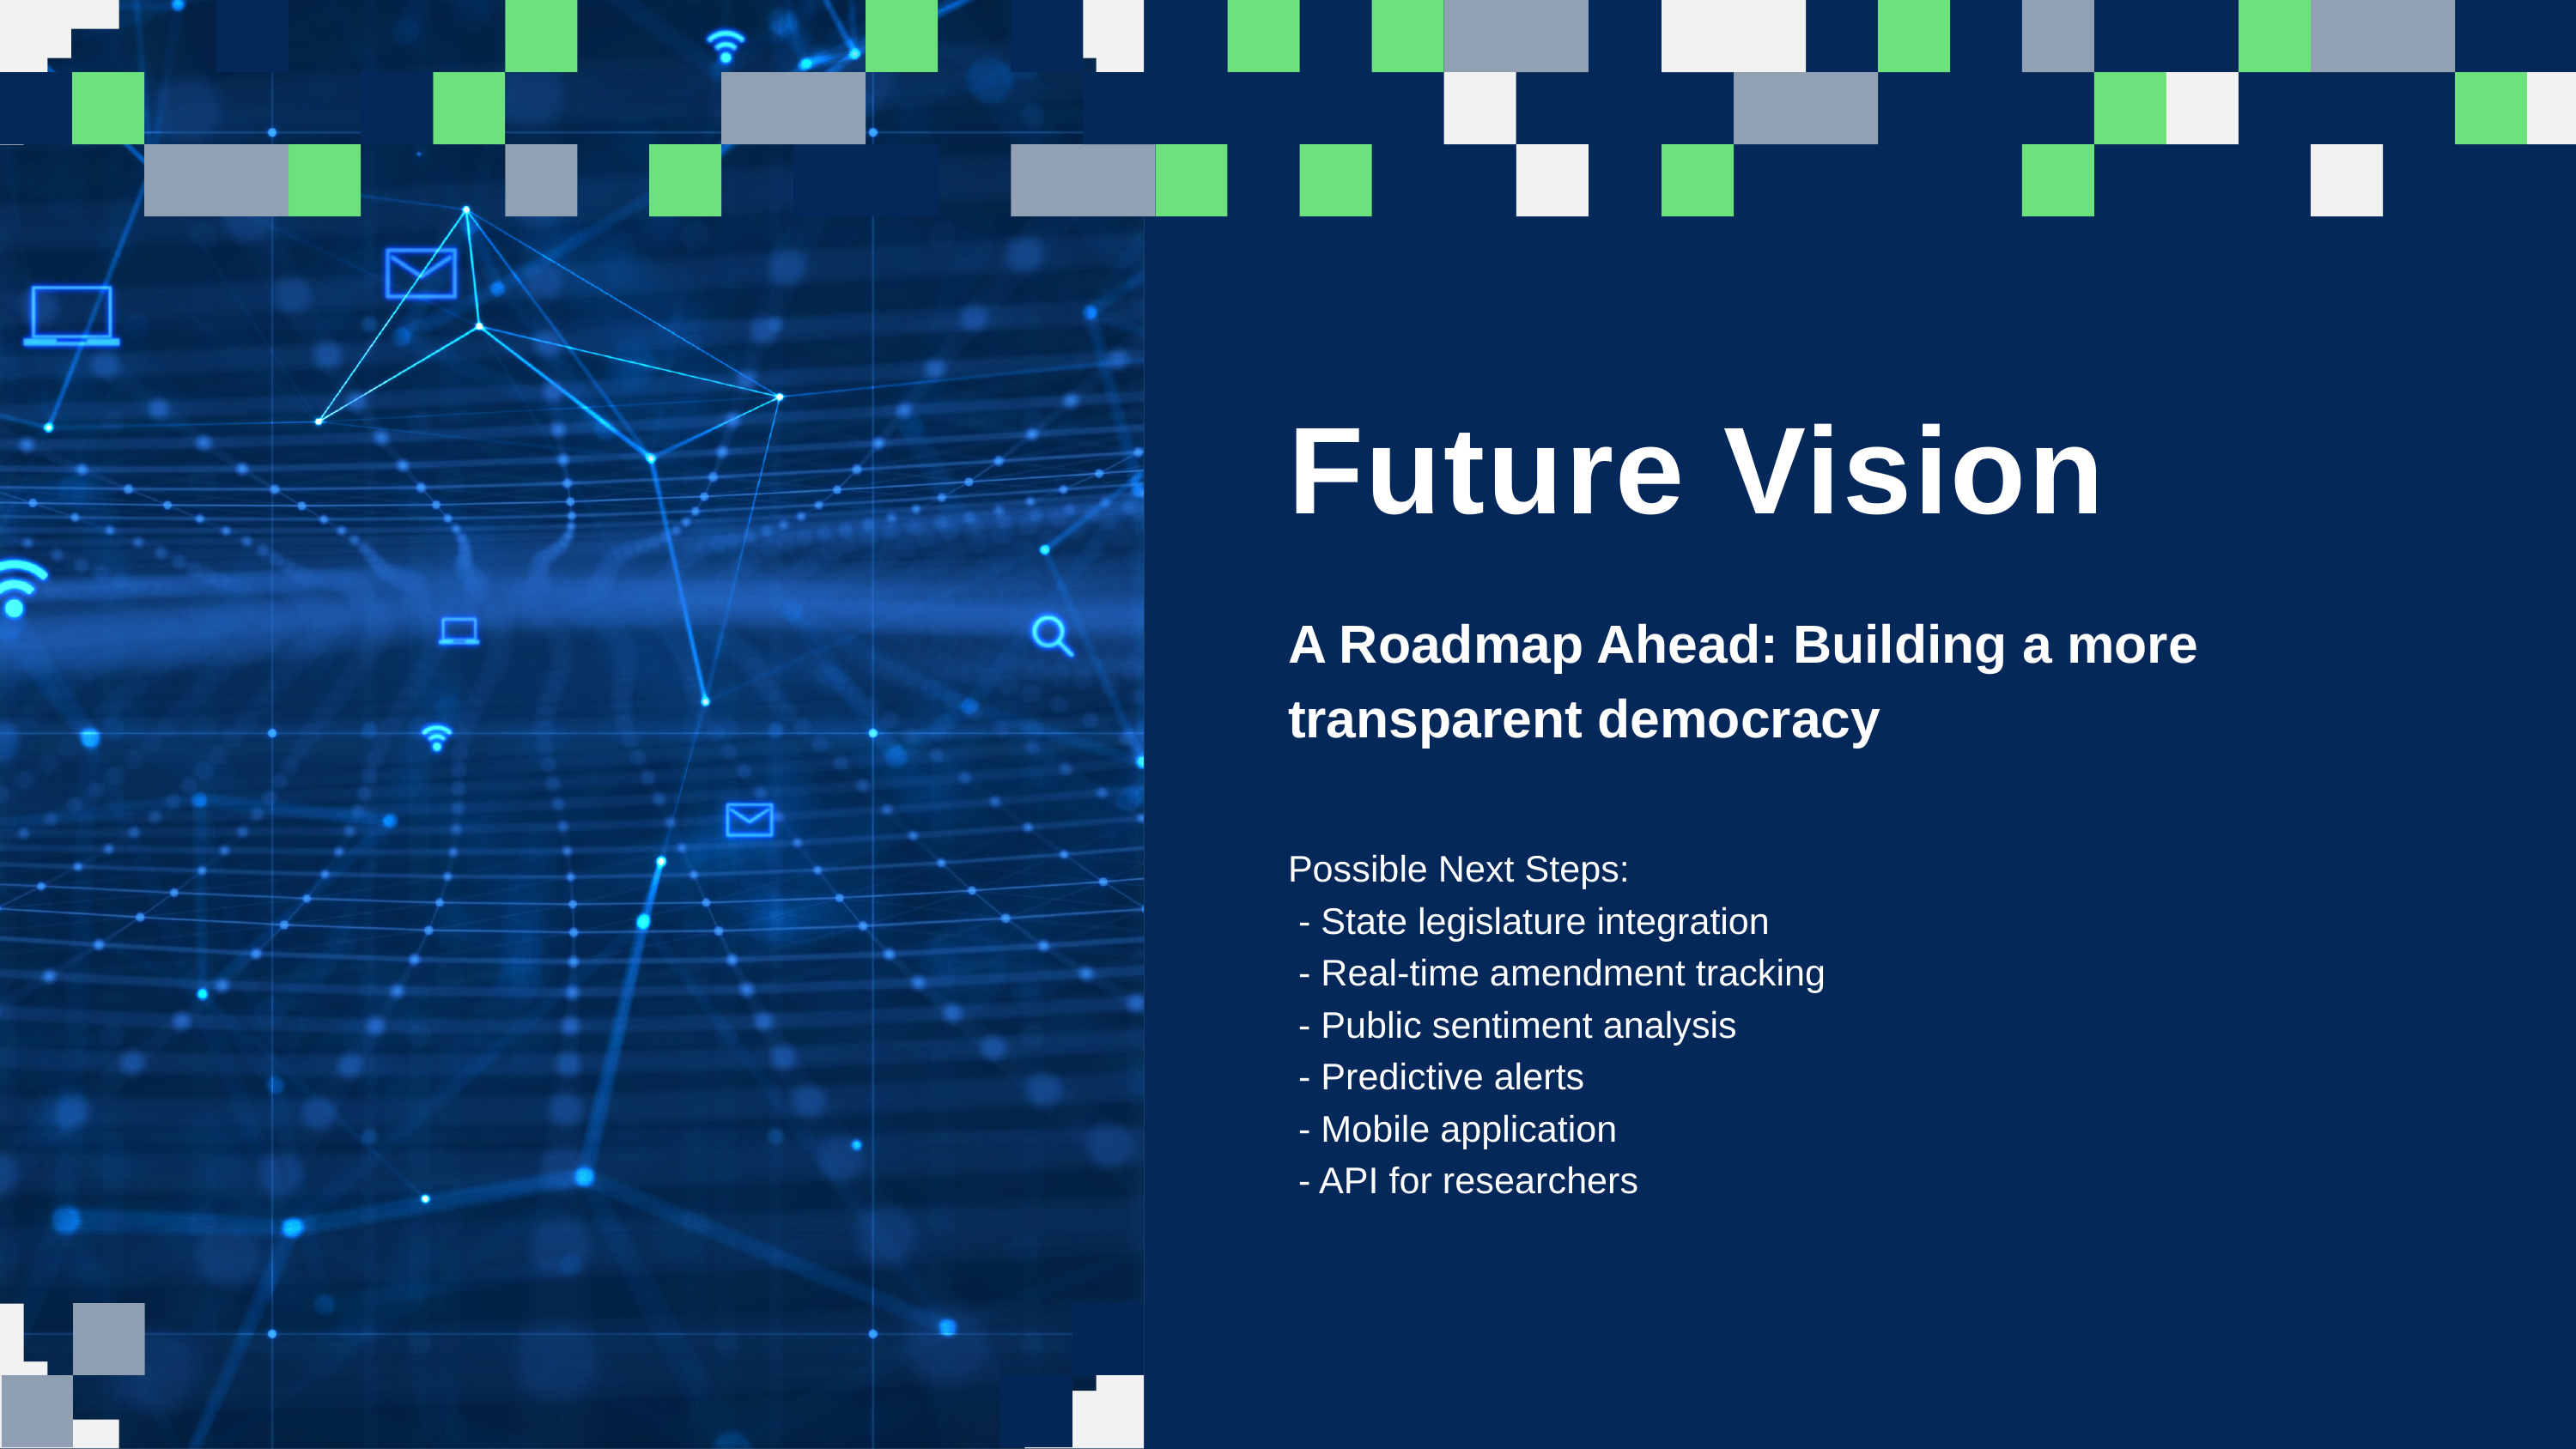

Future Vision
A Roadmap Ahead: Building a more transparent democracy
Possible Next Steps:
 - State legislature integration
 - Real-time amendment tracking
 - Public sentiment analysis
 - Predictive alerts
 - Mobile application
 - API for researchers